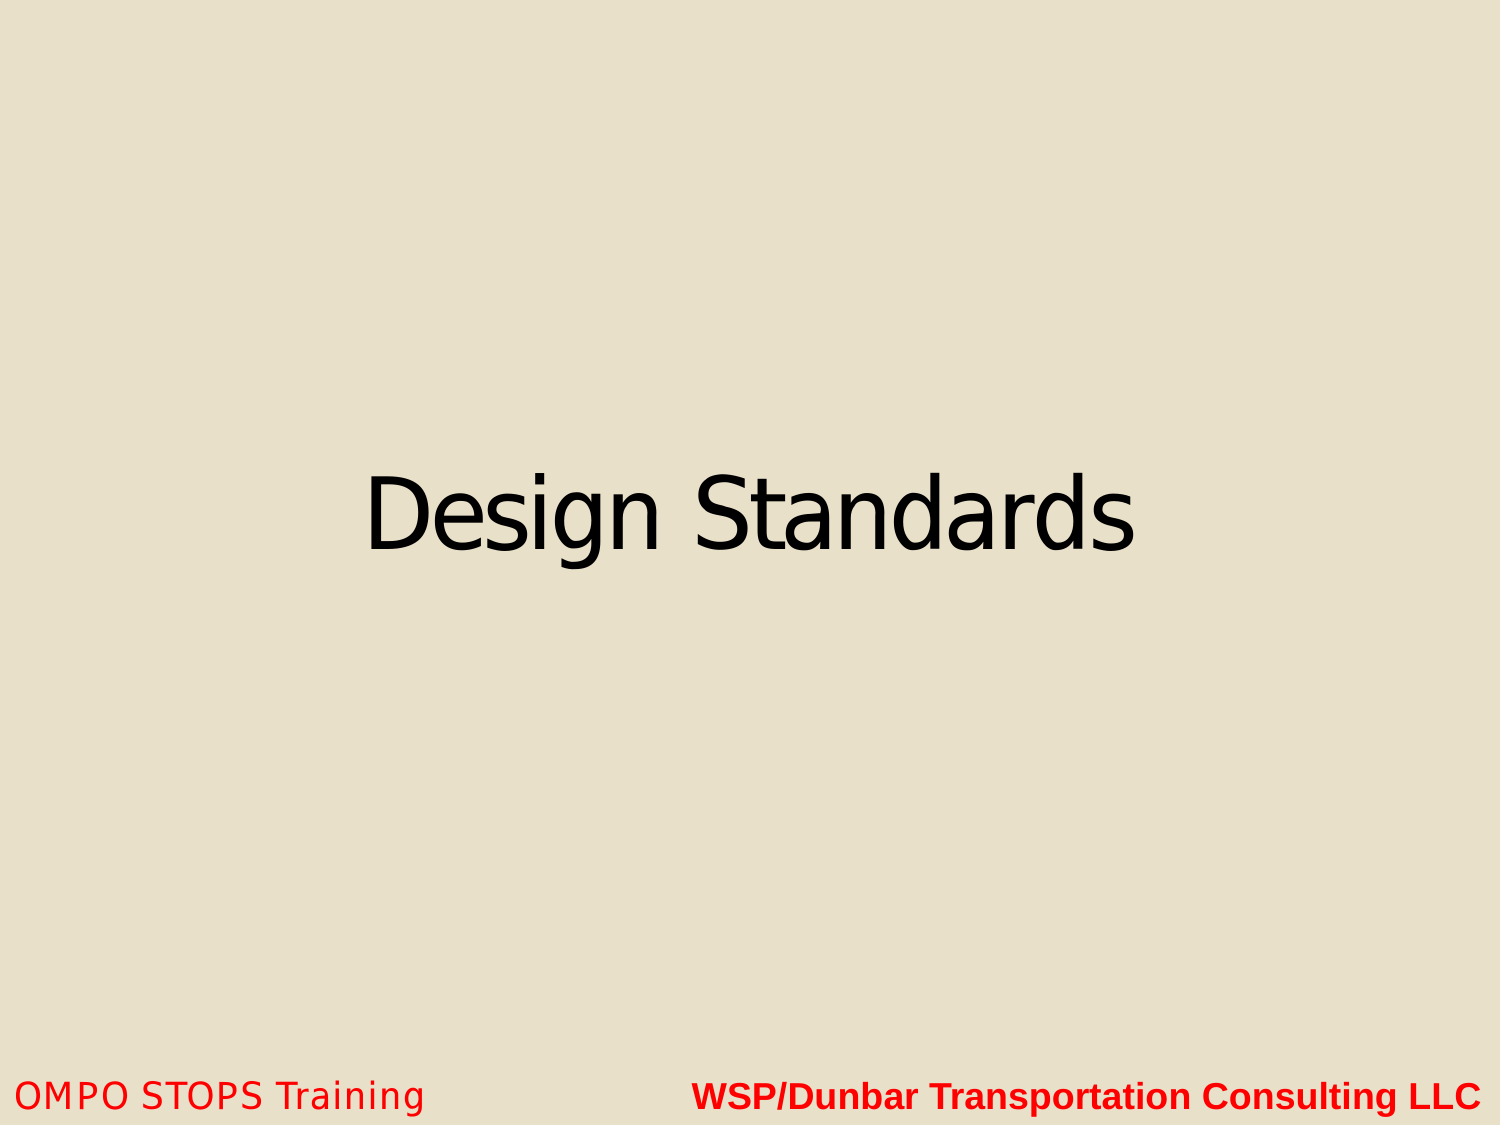

# Design Standards
OMPO STOPS Training                        WSP/Dunbar Transportation Consulting LLC